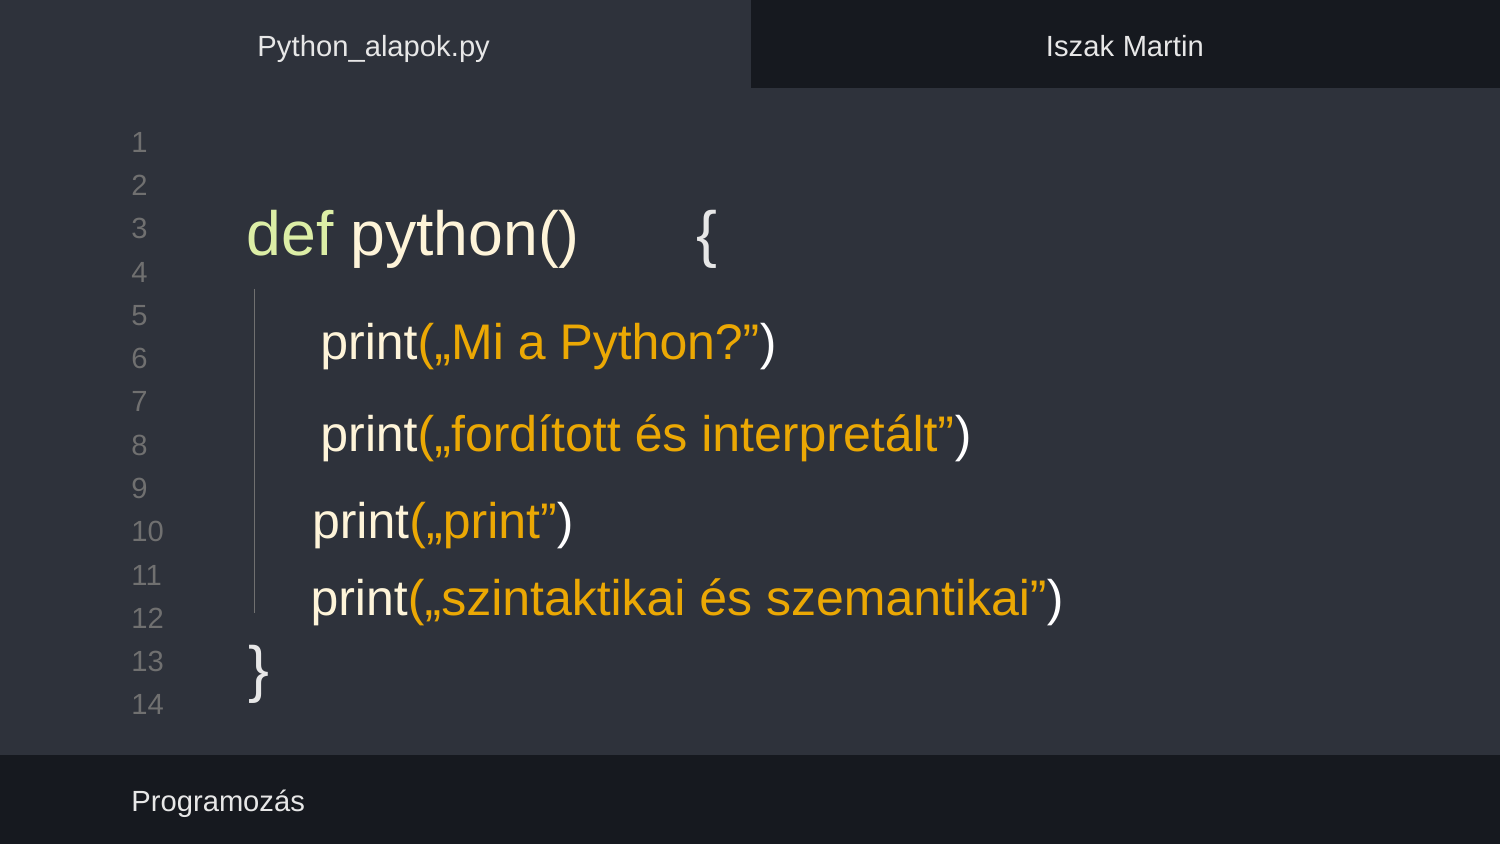

Python_alapok.py
Iszak Martin
# def python() 	{
}
print(„Mi a Python?”)
print(„fordított és interpretált”)
print(„print”)
print(„szintaktikai és szemantikai”)
Programozás